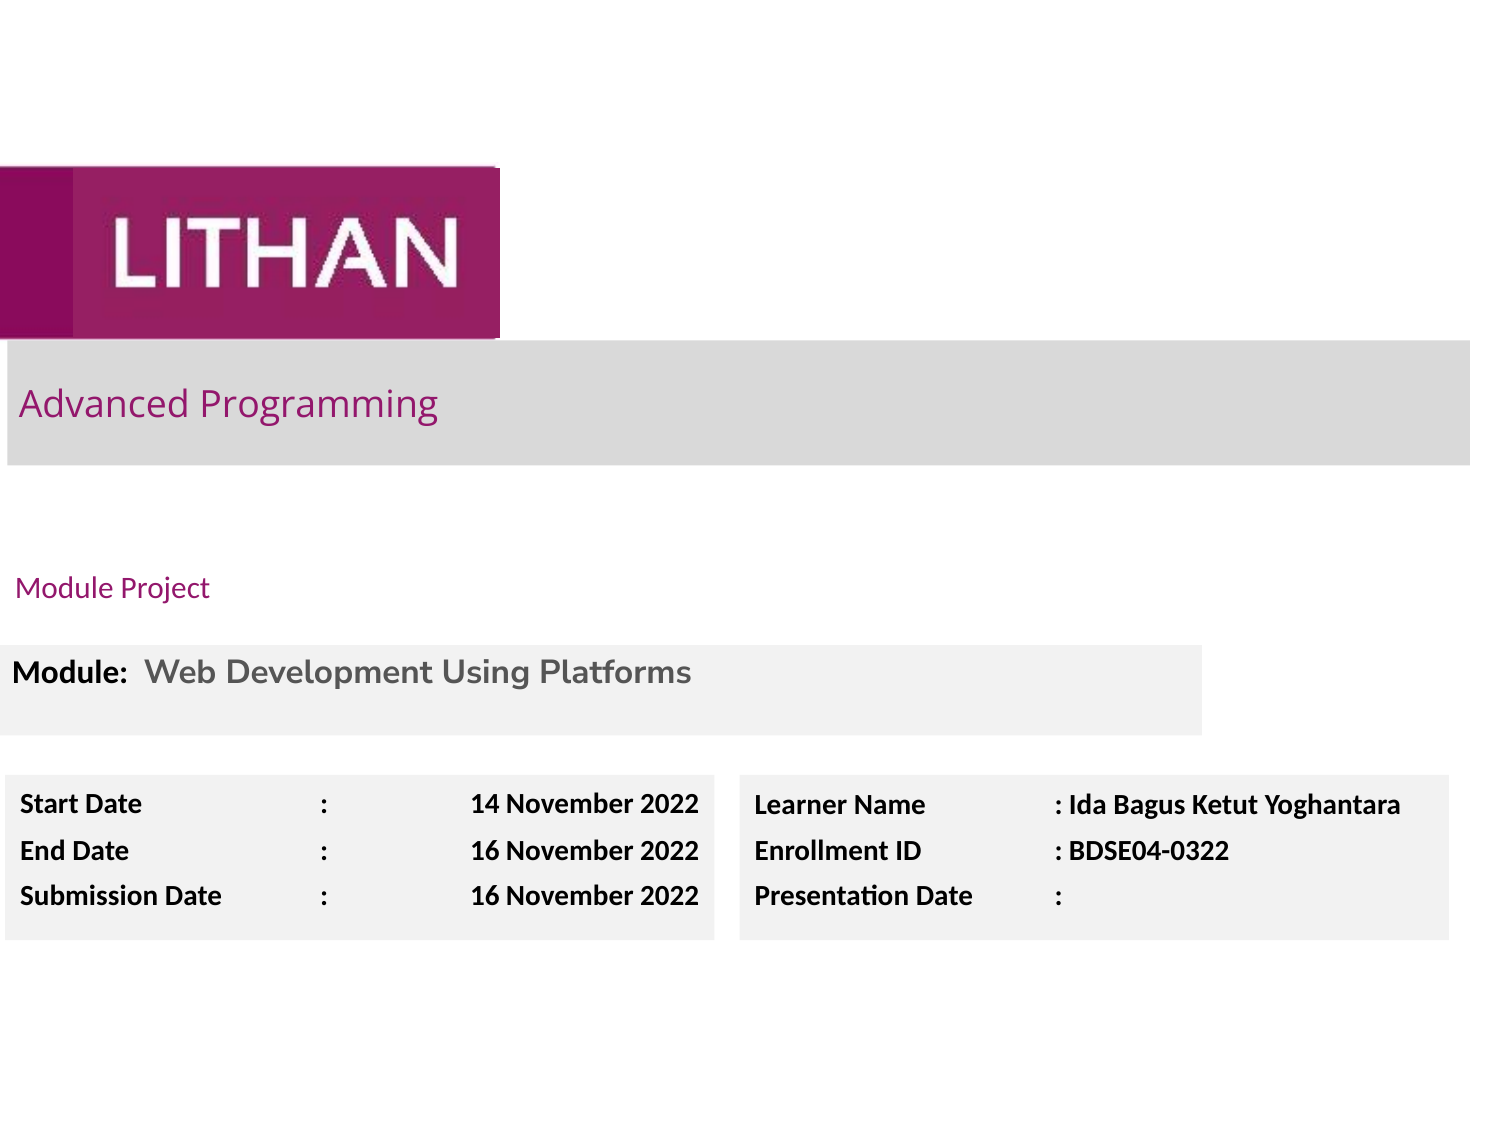

# Advanced Programming
Module Project
Module:  Web Development Using Platforms

Start Date		:	14 November 2022
End Date		: 	16 November 2022
Submission Date	:	16 November 2022
Learner Name	: Ida Bagus Ketut Yoghantara
Enrollment ID	: BDSE04-0322
Presentation Date	: